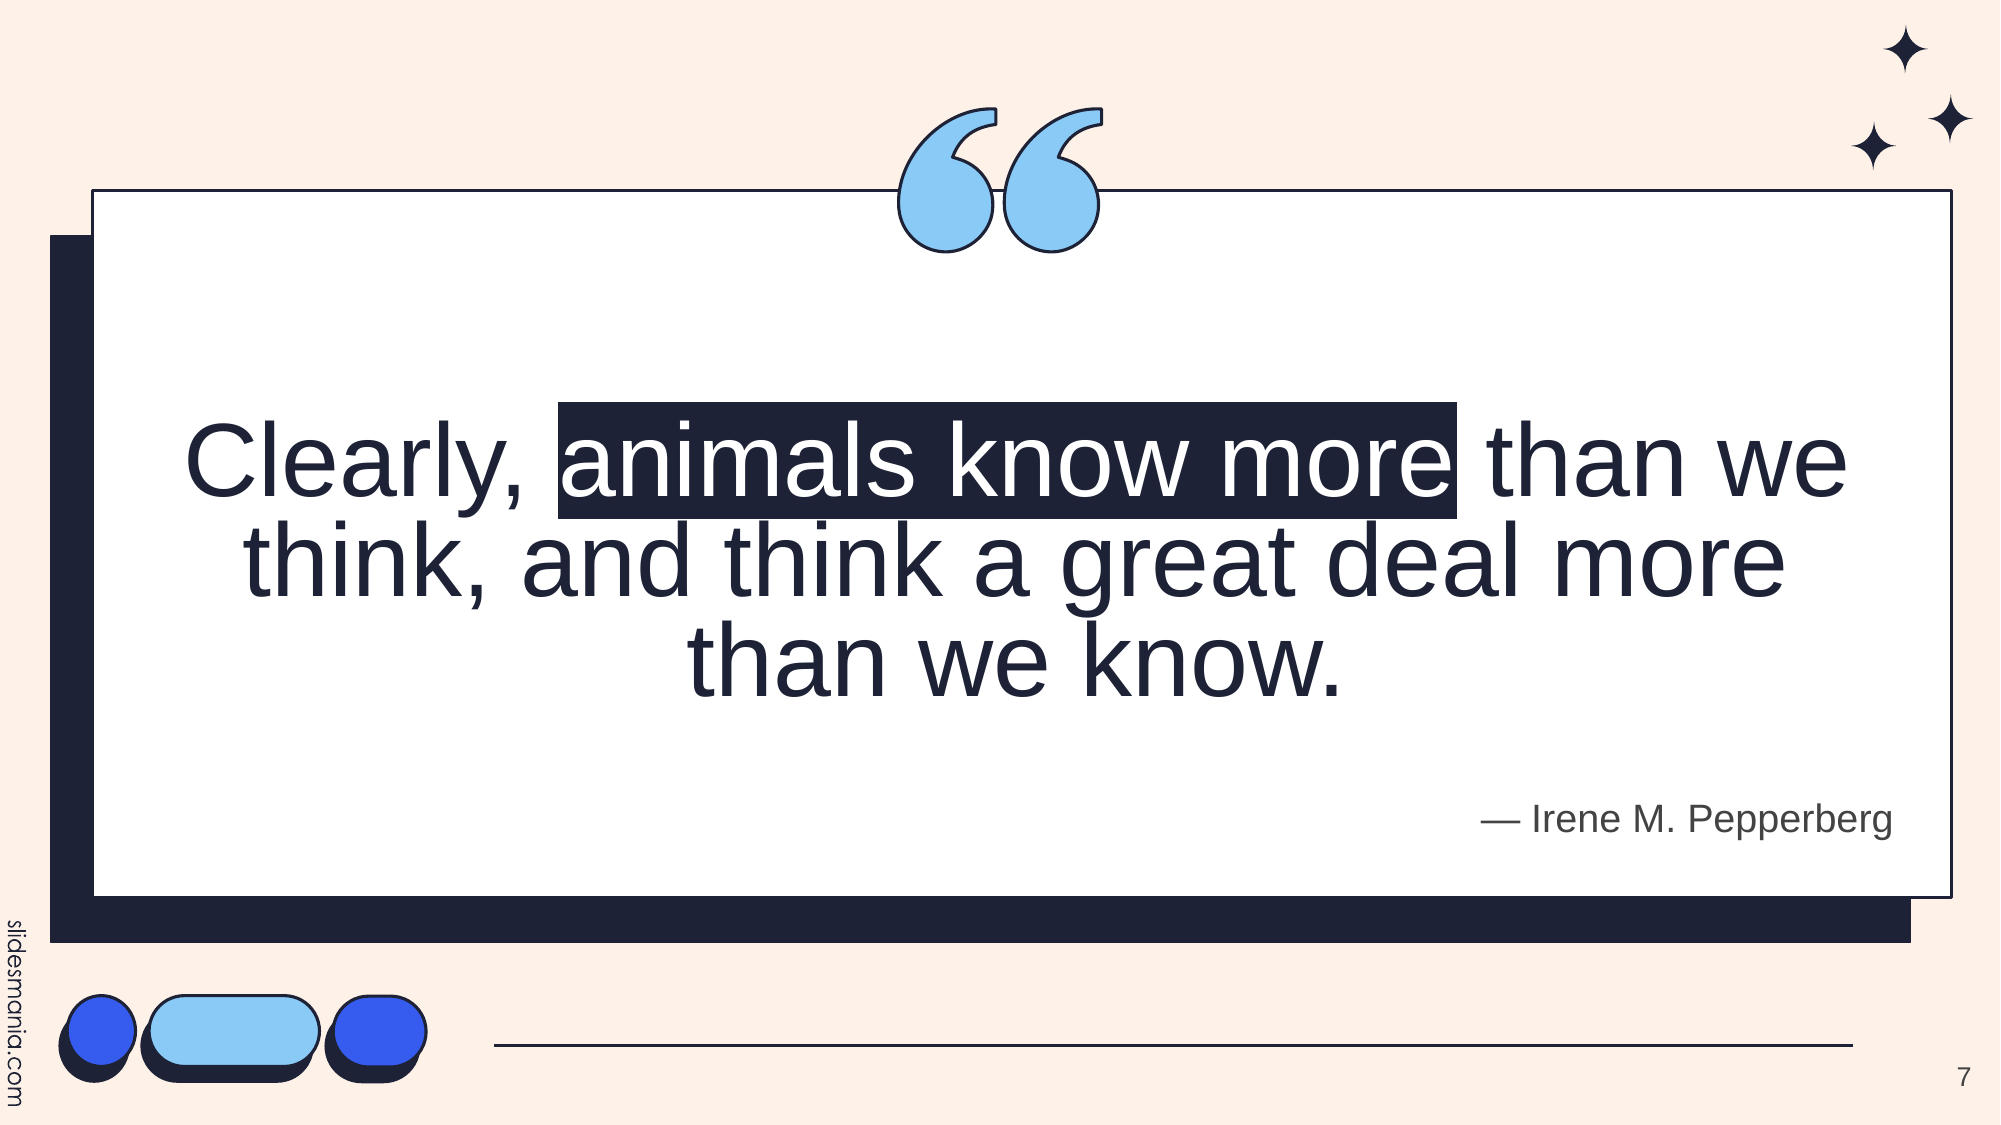

# Clearly, animals know more than we think, and think a great deal more than we know.
― Irene M. Pepperberg
7